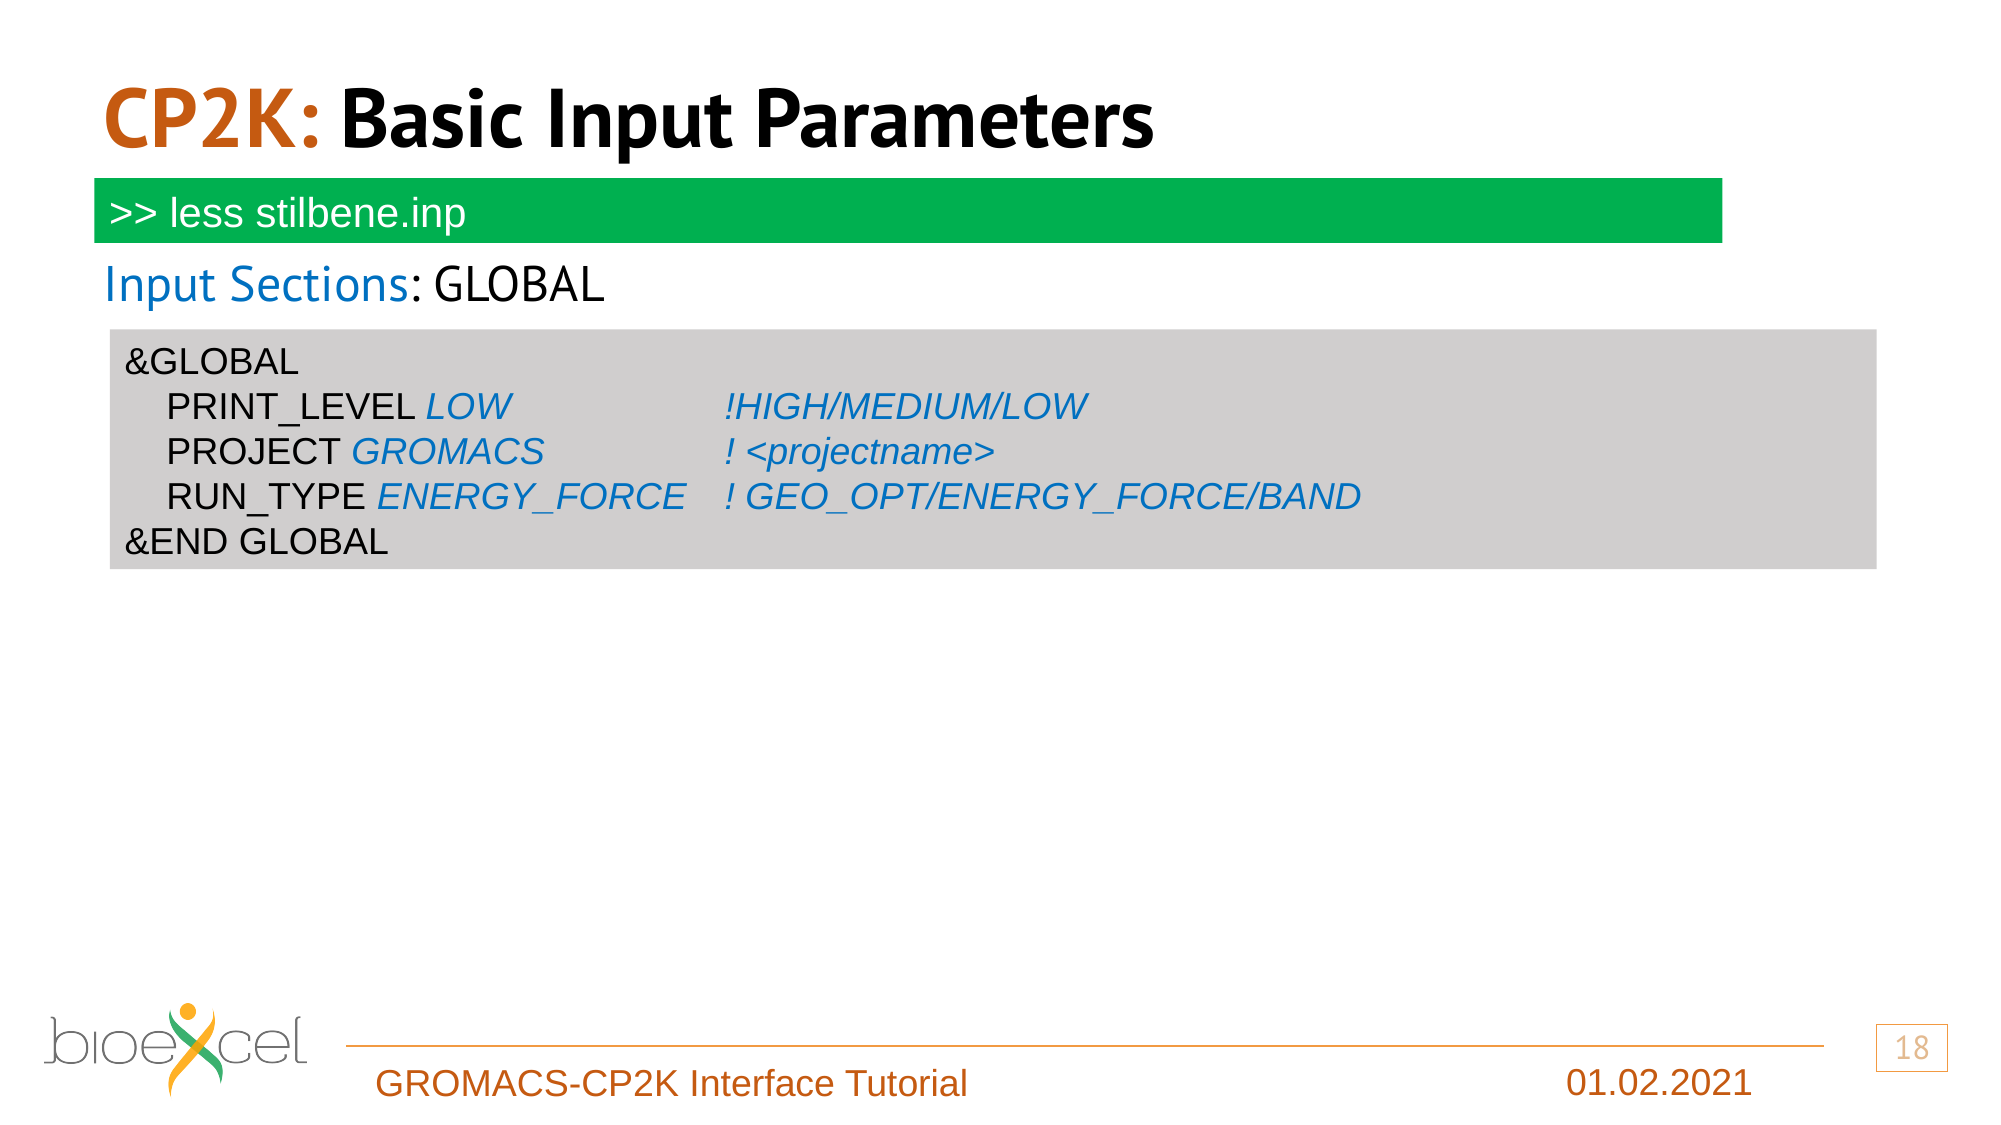

# CP2K: Basic Input Parameters
>> less stilbene.inp
Input Sections: GLOBAL

&GLOBAL
    PRINT_LEVEL LOW		!HIGH/MEDIUM/LOW
    PROJECT GROMACS		! <projectname>
    RUN_TYPE ENERGY_FORCE	! GEO_OPT/ENERGY_FORCE/BAND
&END GLOBAL
18